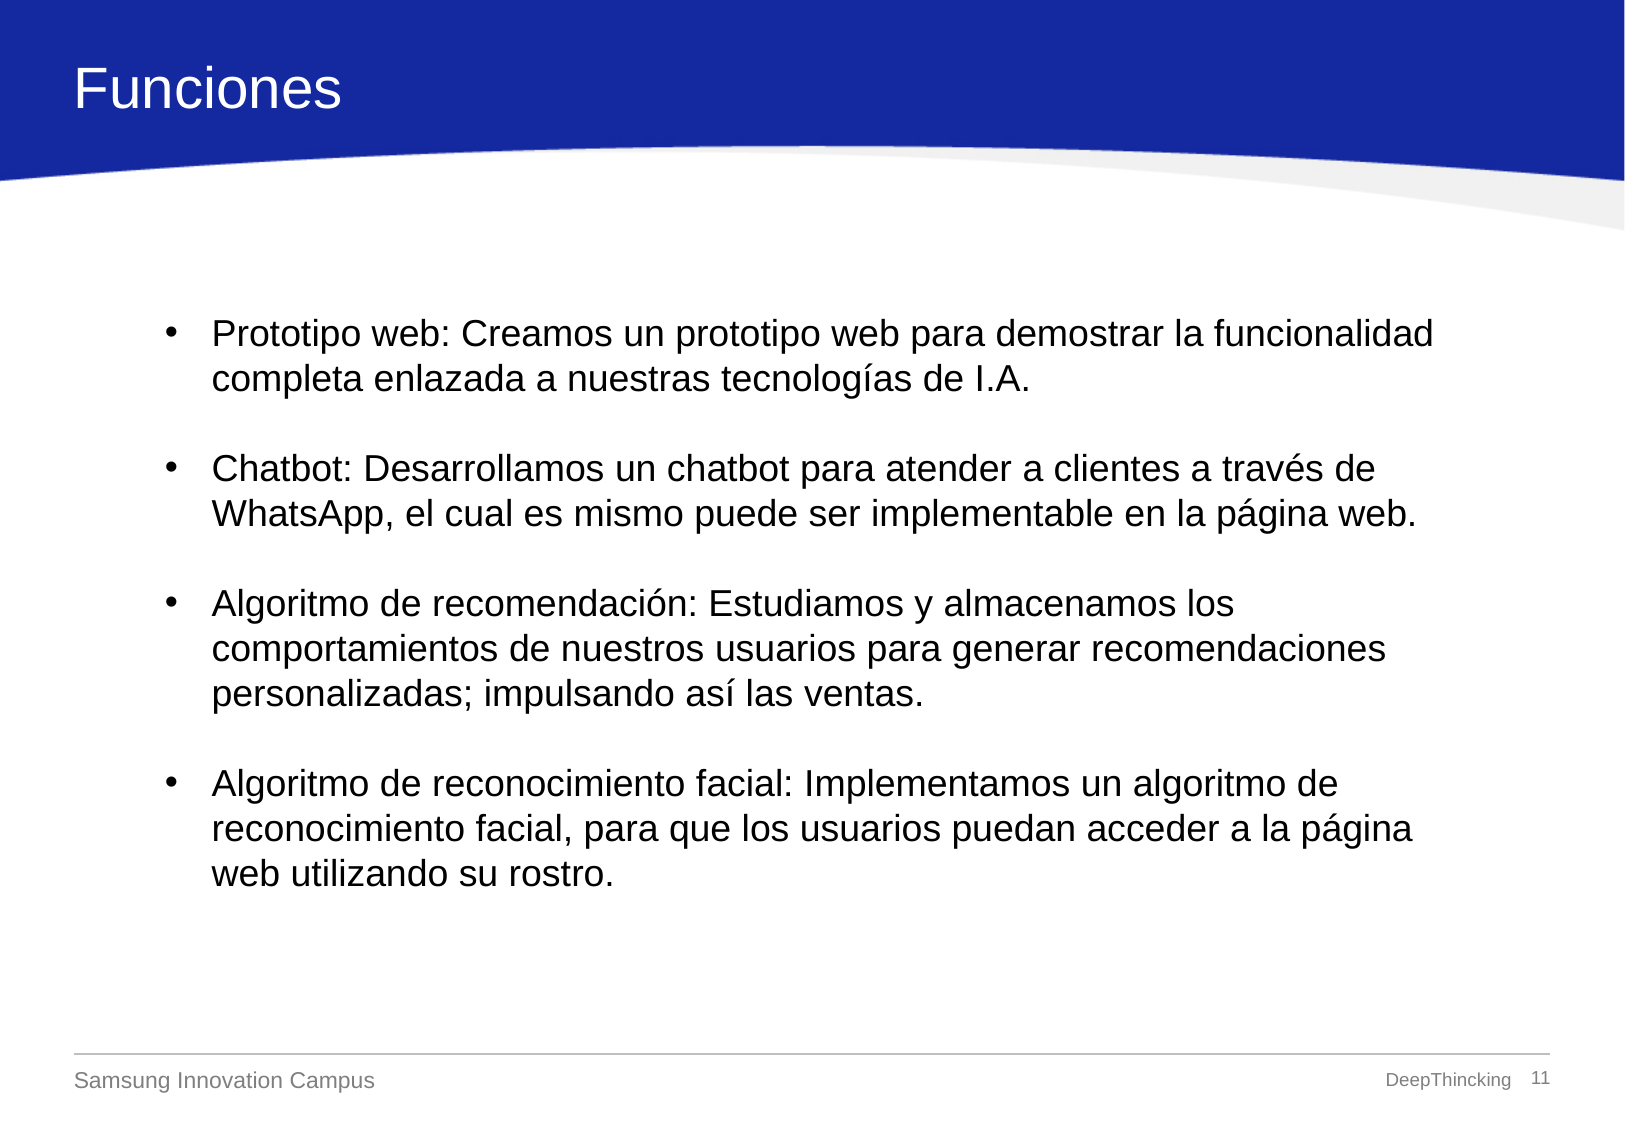

Funciones
Prototipo web: Creamos un prototipo web para demostrar la funcionalidad completa enlazada a nuestras tecnologías de I.A.

Chatbot: Desarrollamos un chatbot para atender a clientes a través de WhatsApp, el cual es mismo puede ser implementable en la página web.

Algoritmo de recomendación: Estudiamos y almacenamos los comportamientos de nuestros usuarios para generar recomendaciones personalizadas; impulsando así las ventas.

Algoritmo de reconocimiento facial: Implementamos un algoritmo de reconocimiento facial, para que los usuarios puedan acceder a la página web utilizando su rostro.
DeepThincking